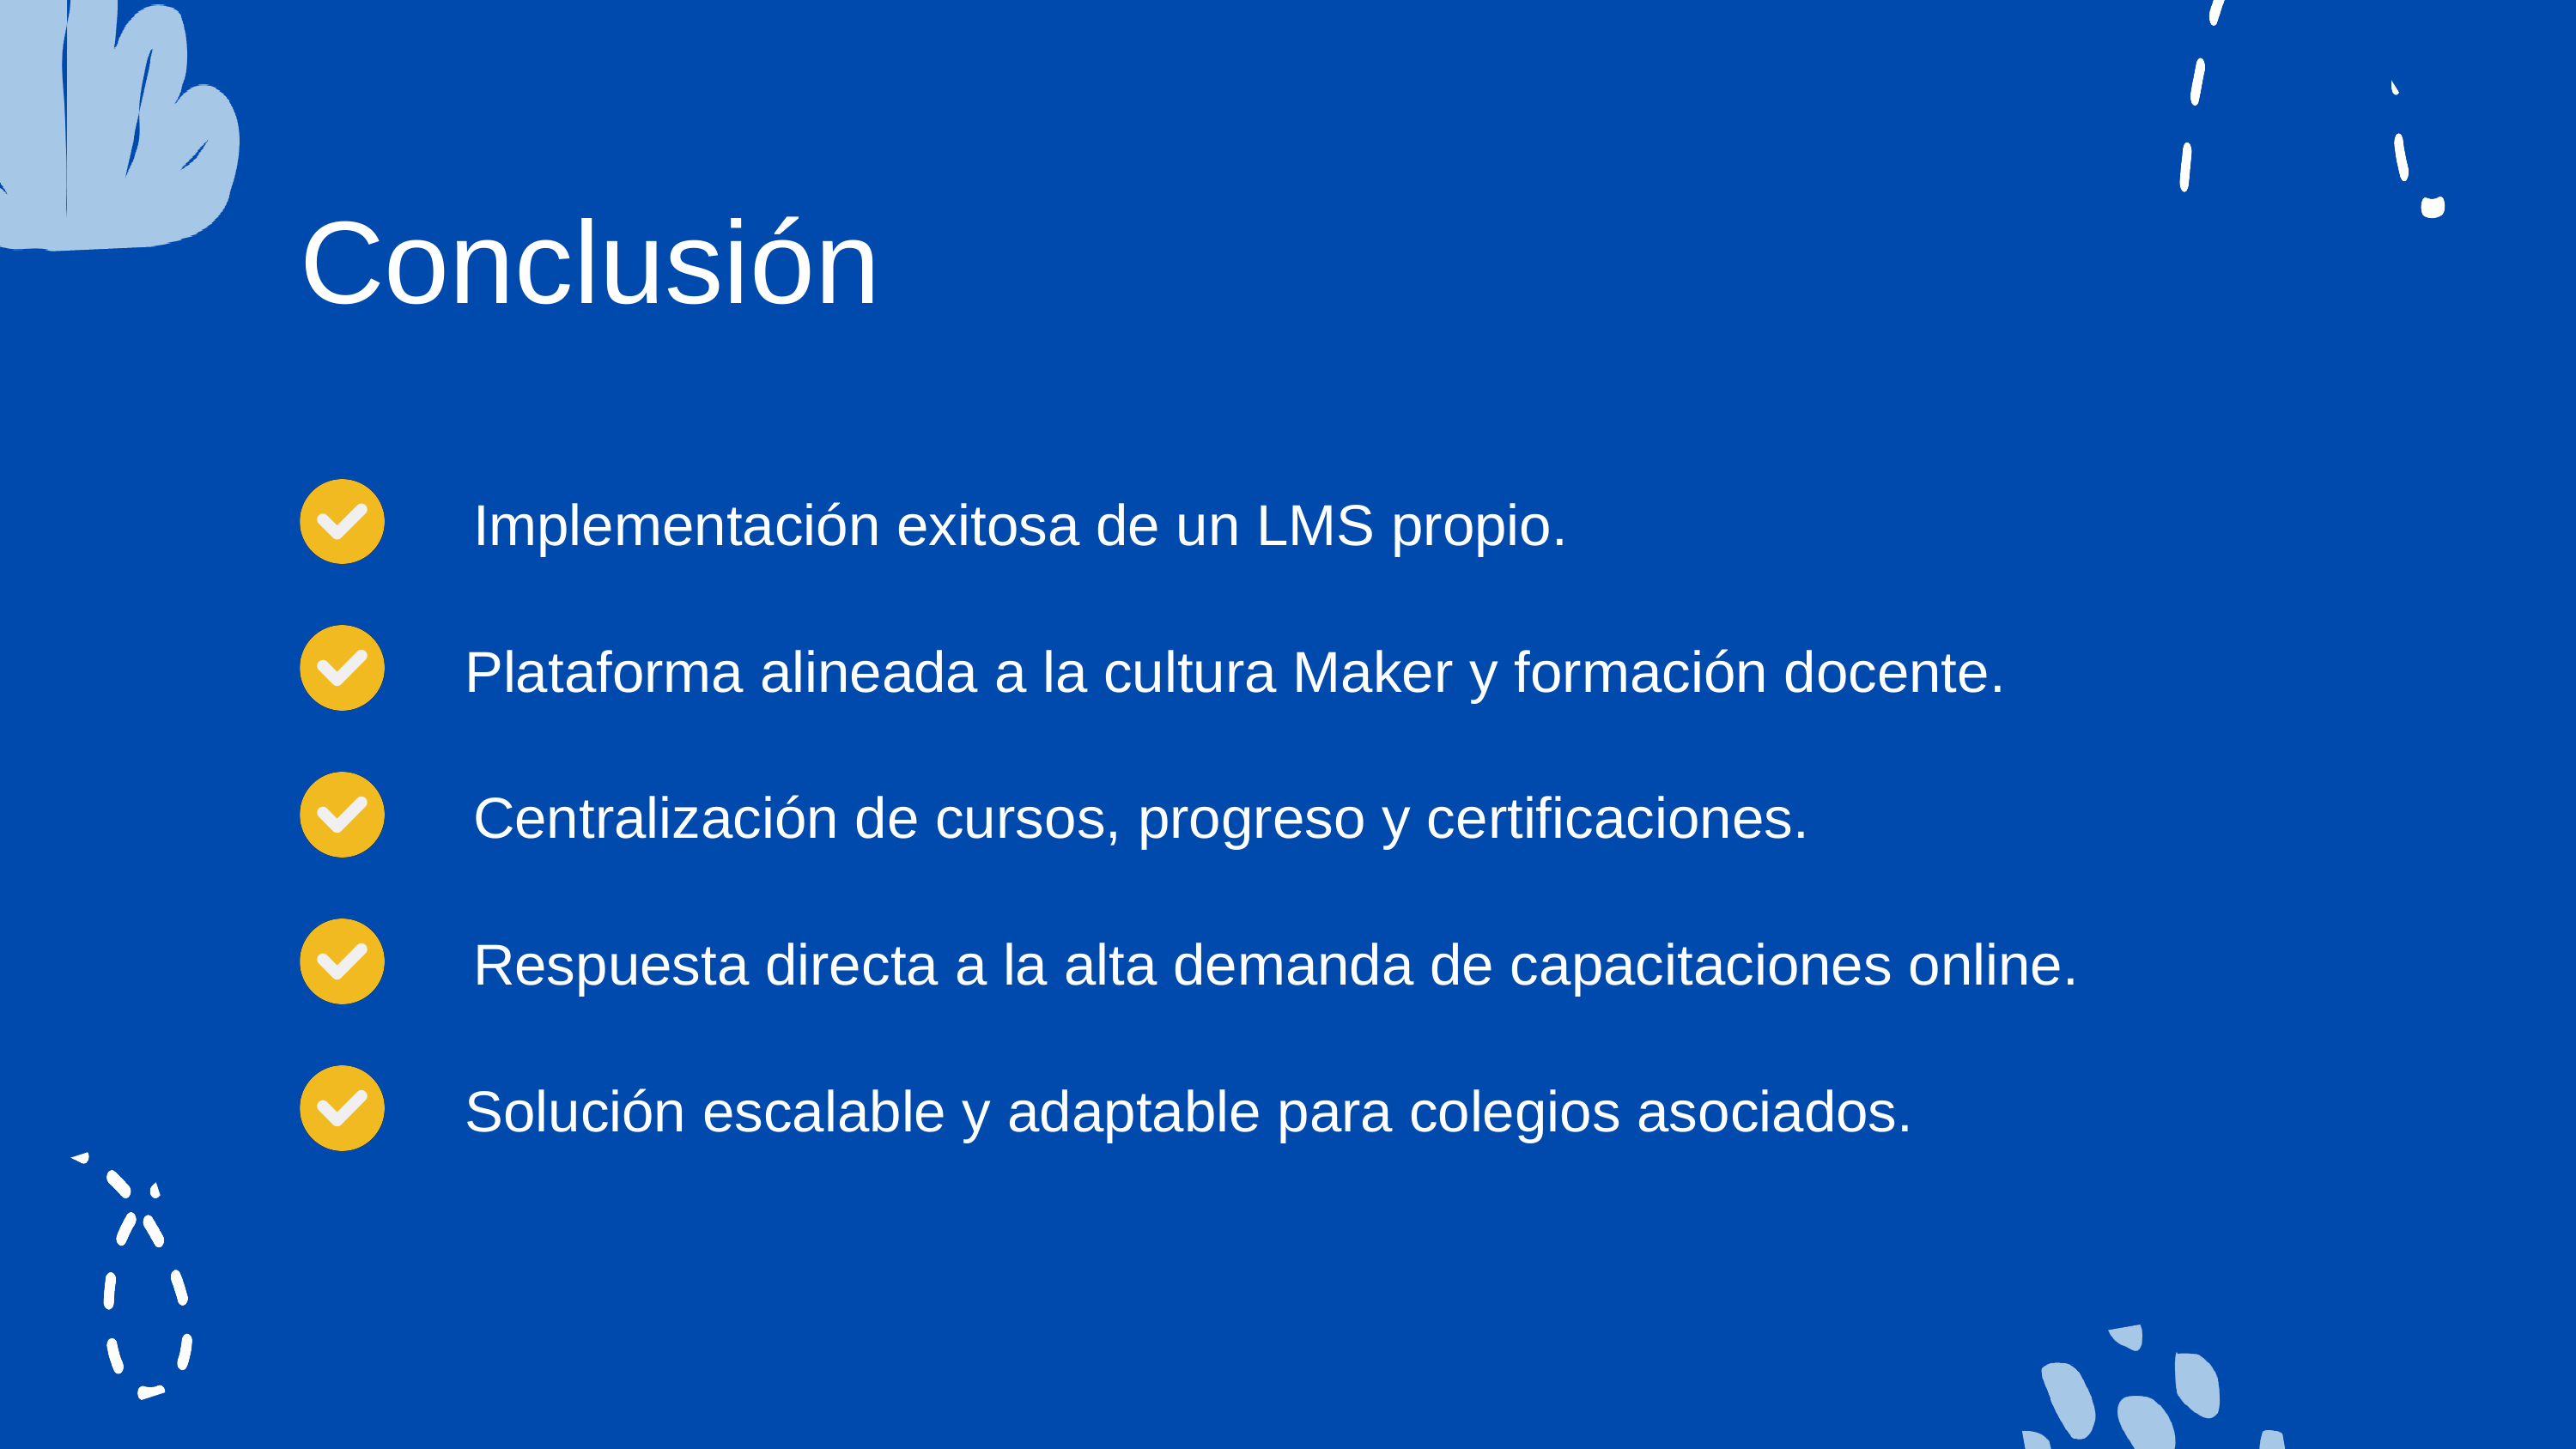

Conclusión

Implementación exitosa de un LMS propio.

Plataforma alineada a la cultura Maker y formación docente.

Centralización de cursos, progreso y certificaciones.

Respuesta directa a la alta demanda de capacitaciones online.

Solución escalable y adaptable para colegios asociados.